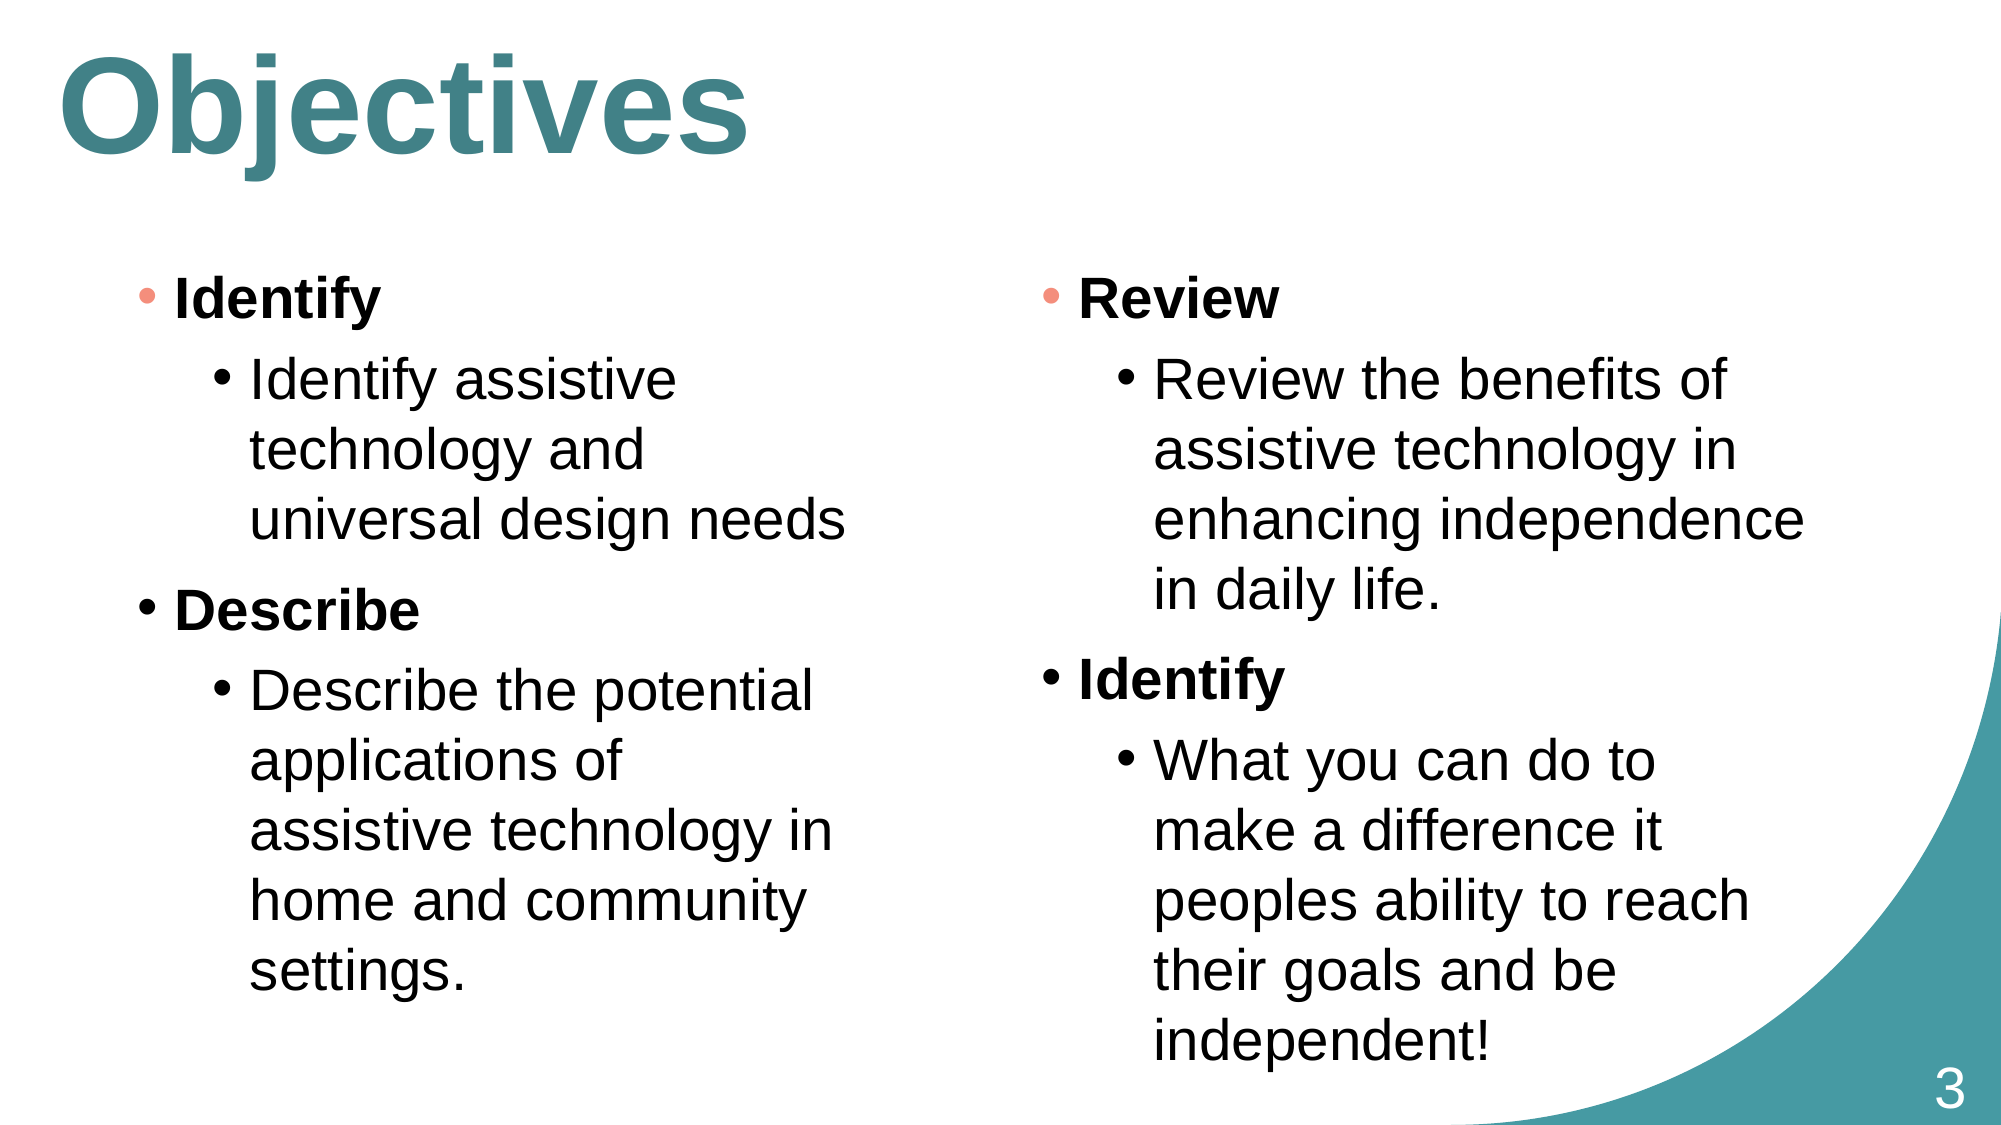

# Objectives
Identify
Identify assistive technology and universal design needs
Describe
Describe the potential applications of assistive technology in home and community settings.
Review
Review the benefits of assistive technology in enhancing independence in daily life.
Identify
What you can do to make a difference it peoples ability to reach their goals and be independent!

3